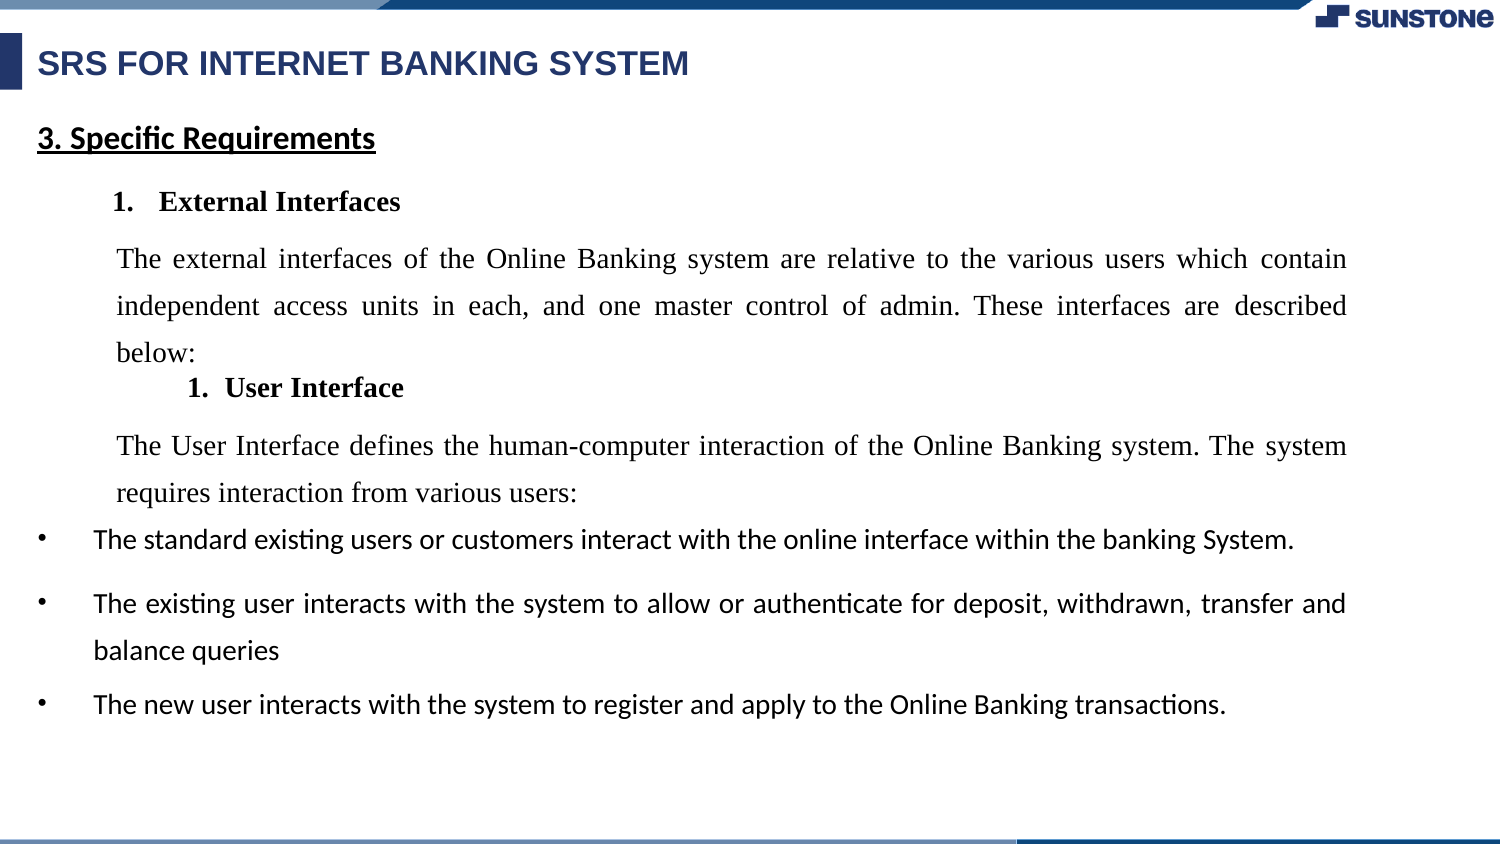

# SRS FOR INTERNET BANKING SYSTEM
3. Specific Requirements
External Interfaces
The external interfaces of the Online Banking system are relative to the various users which contain independent access units in each, and one master control of admin. These interfaces are described below:
User Interface
The User Interface defines the human-computer interaction of the Online Banking system. The system requires interaction from various users:
The standard existing users or customers interact with the online interface within the banking System.
The existing user interacts with the system to allow or authenticate for deposit, withdrawn, transfer and balance queries
The new user interacts with the system to register and apply to the Online Banking transactions.